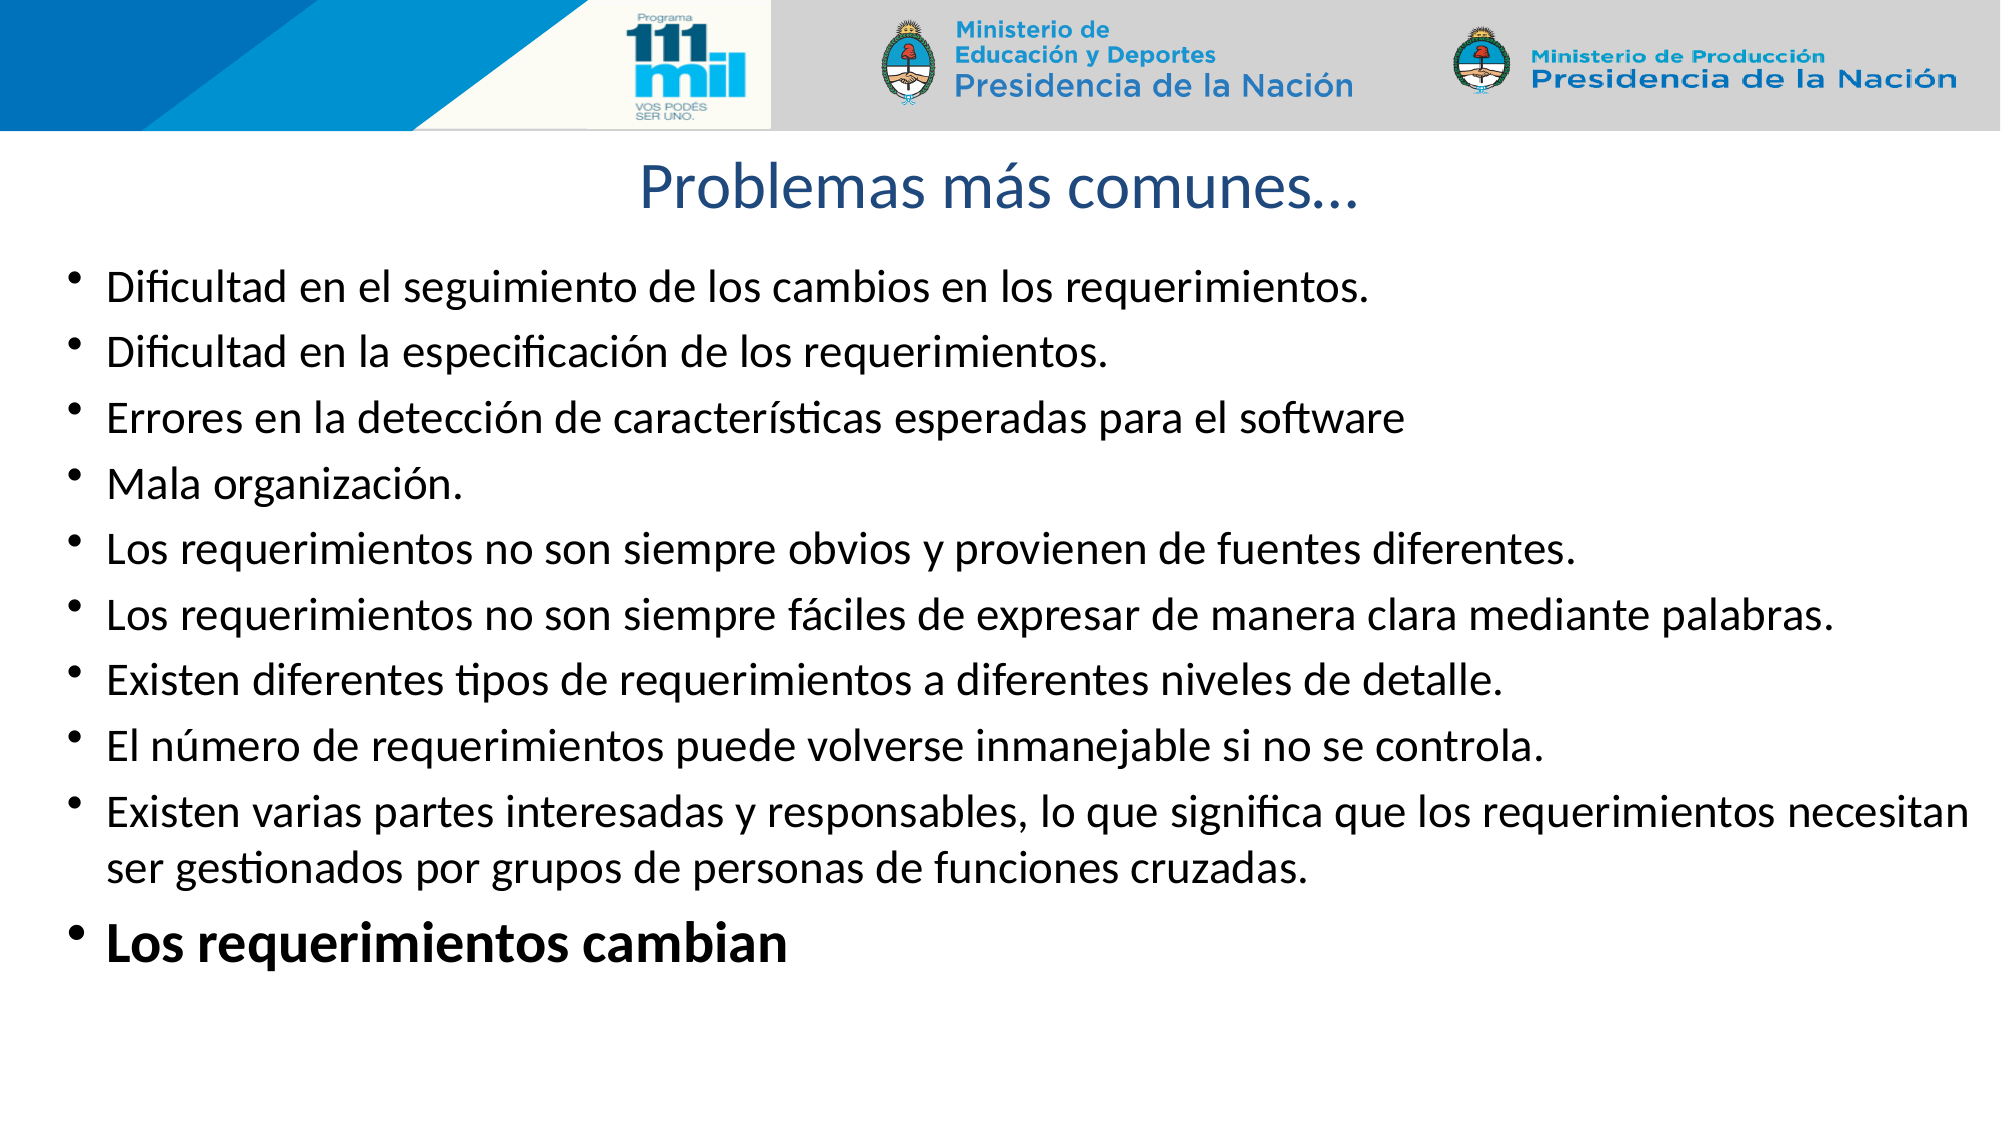

# Problemas más comunes…
Dificultad en el seguimiento de los cambios en los requerimientos.
Dificultad en la especificación de los requerimientos.
Errores en la detección de características esperadas para el software
Mala organización.
Los requerimientos no son siempre obvios y provienen de fuentes diferentes.
Los requerimientos no son siempre fáciles de expresar de manera clara mediante palabras.
Existen diferentes tipos de requerimientos a diferentes niveles de detalle.
El número de requerimientos puede volverse inmanejable si no se controla.
Existen varias partes interesadas y responsables, lo que significa que los requerimientos necesitan ser gestionados por grupos de personas de funciones cruzadas.
Los requerimientos cambian